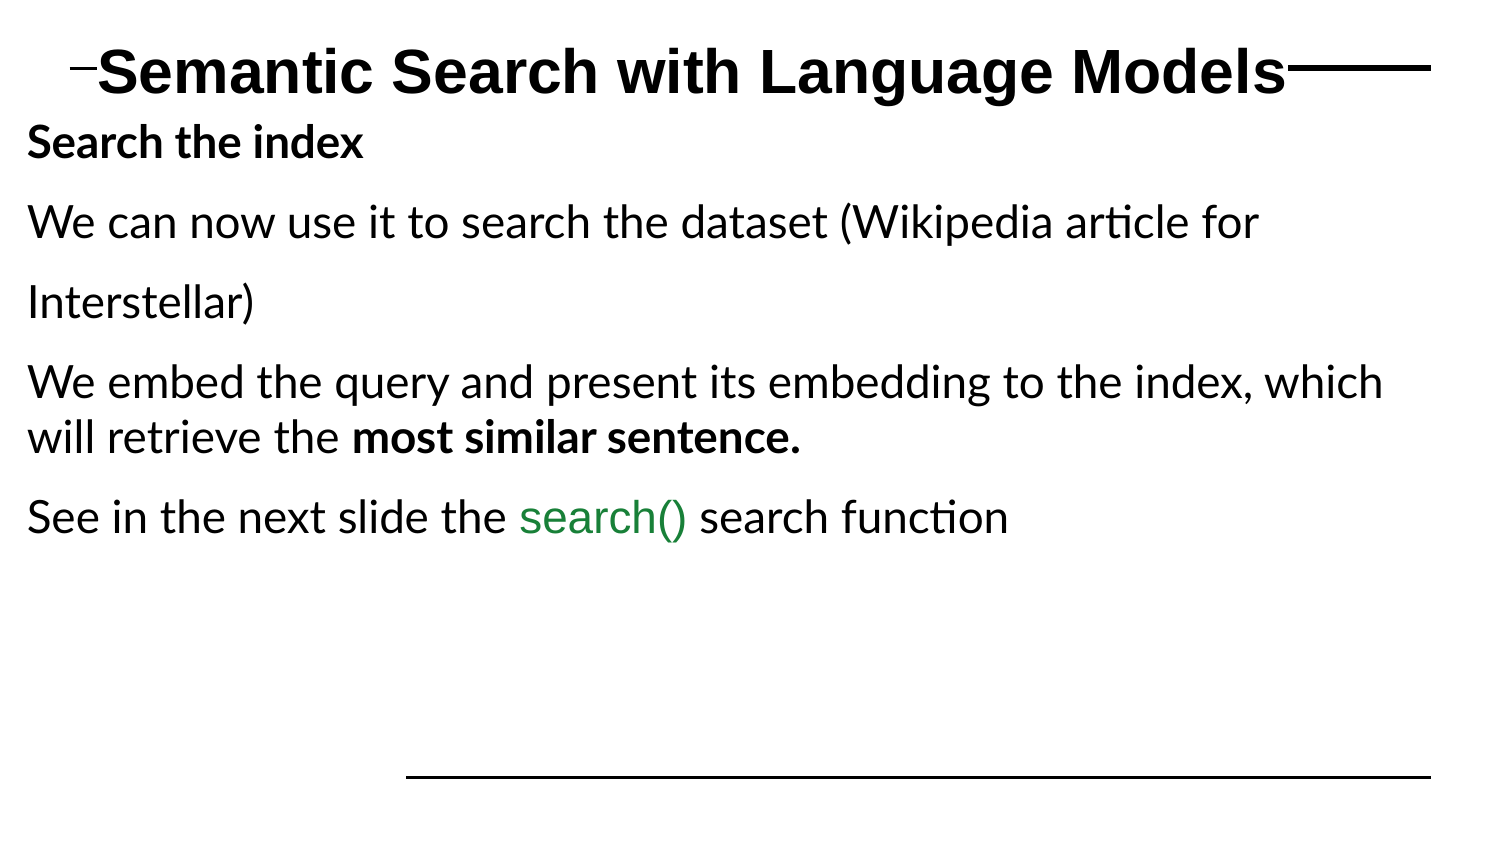

# Semantic Search with Language Models
Search the index
We can now use it to search the dataset (Wikipedia article for
Interstellar)
We embed the query and present its embedding to the index, which will retrieve the most similar sentence.
See in the next slide the search() search function